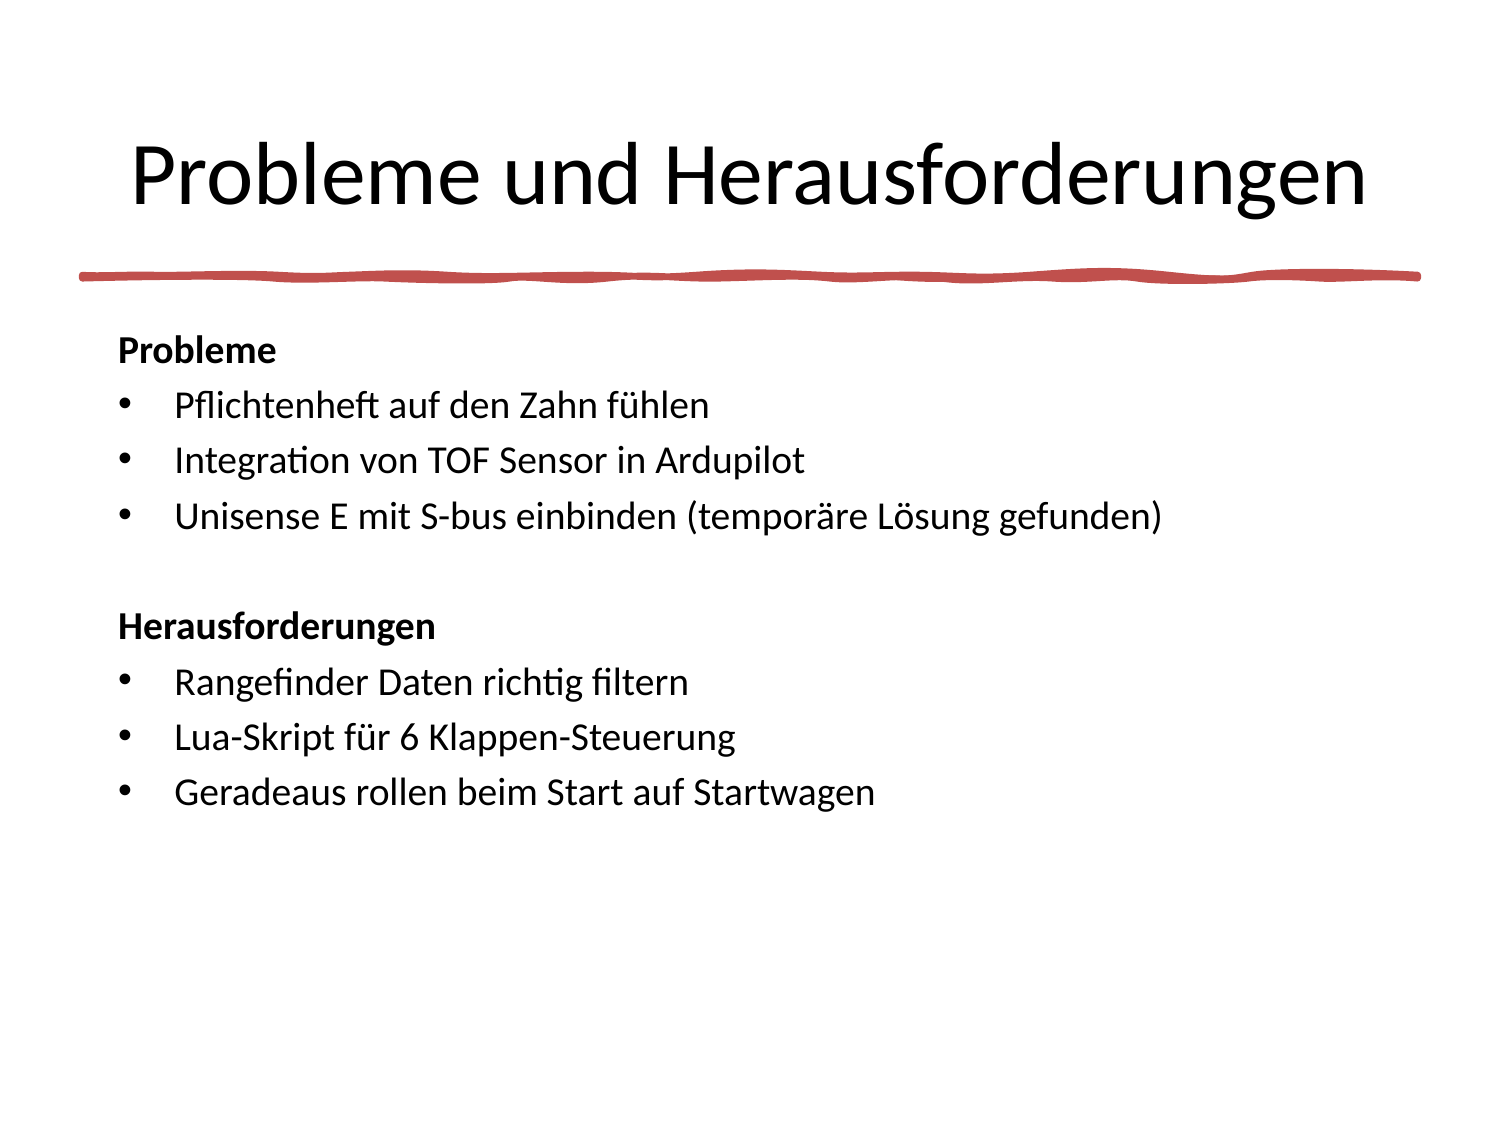

# Probleme und Herausforderungen

Probleme
Pflichtenheft auf den Zahn fühlen
Integration von TOF Sensor in Ardupilot
Unisense E mit S-bus einbinden (temporäre Lösung gefunden)

Herausforderungen
Rangefinder Daten richtig filtern
Lua-Skript für 6 Klappen-Steuerung
Geradeaus rollen beim Start auf Startwagen